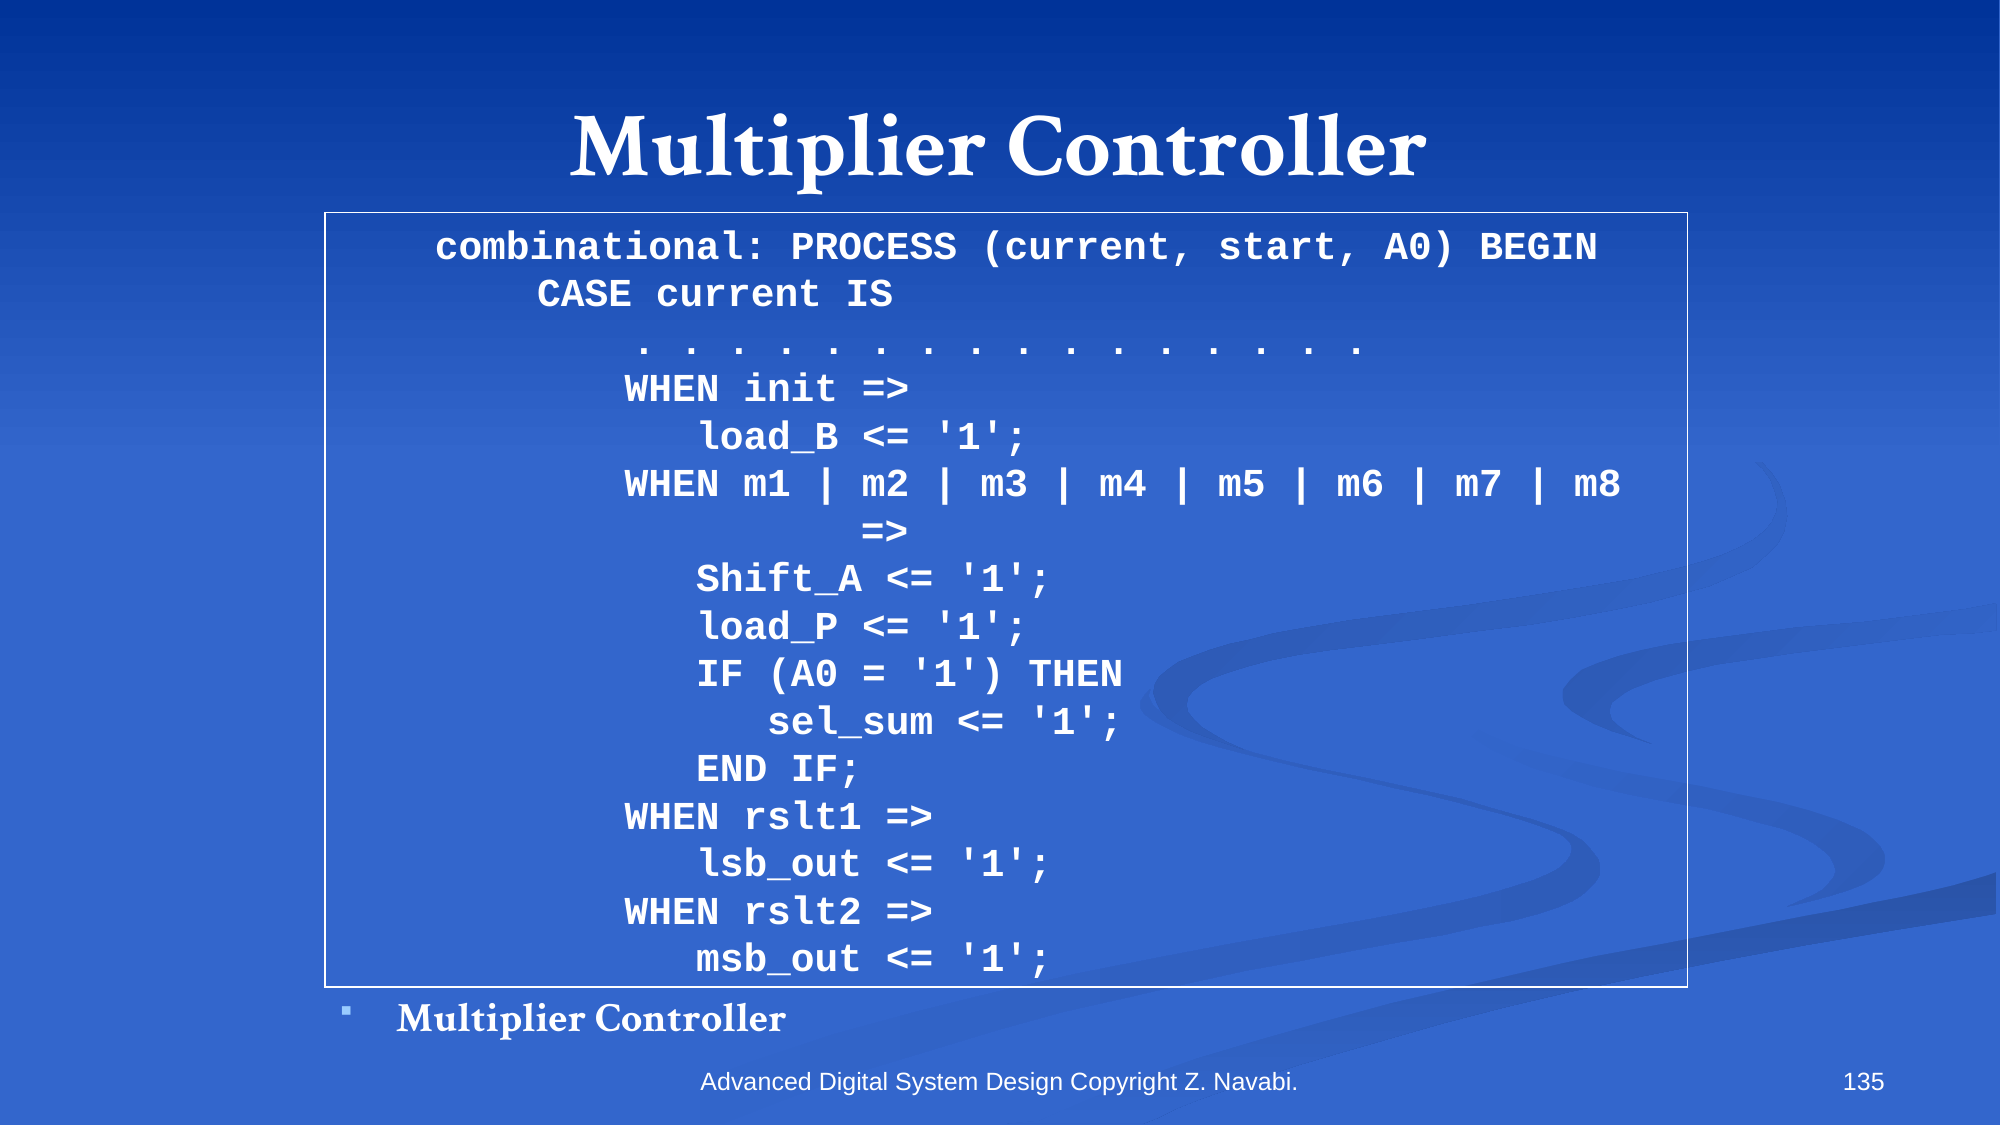

# Multiplier Controller
    combinational: PROCESS (current, start, A0) BEGIN
	  CASE current IS
	      . . . . . . . . . . . . . . . .
            WHEN init =>
               load_B <= '1';
            WHEN m1 | m2 | m3 | m4 | m5 | m6 | m7 | m8  			   =>
               Shift_A <= '1';
               load_P <= '1';
               IF (A0 = '1') THEN
                  sel_sum <= '1';
               END IF;
            WHEN rslt1 =>
               lsb_out <= '1';
            WHEN rslt2 =>
               msb_out <= '1';
Multiplier Controller
Advanced Digital System Design Copyright Z. Navabi.
135